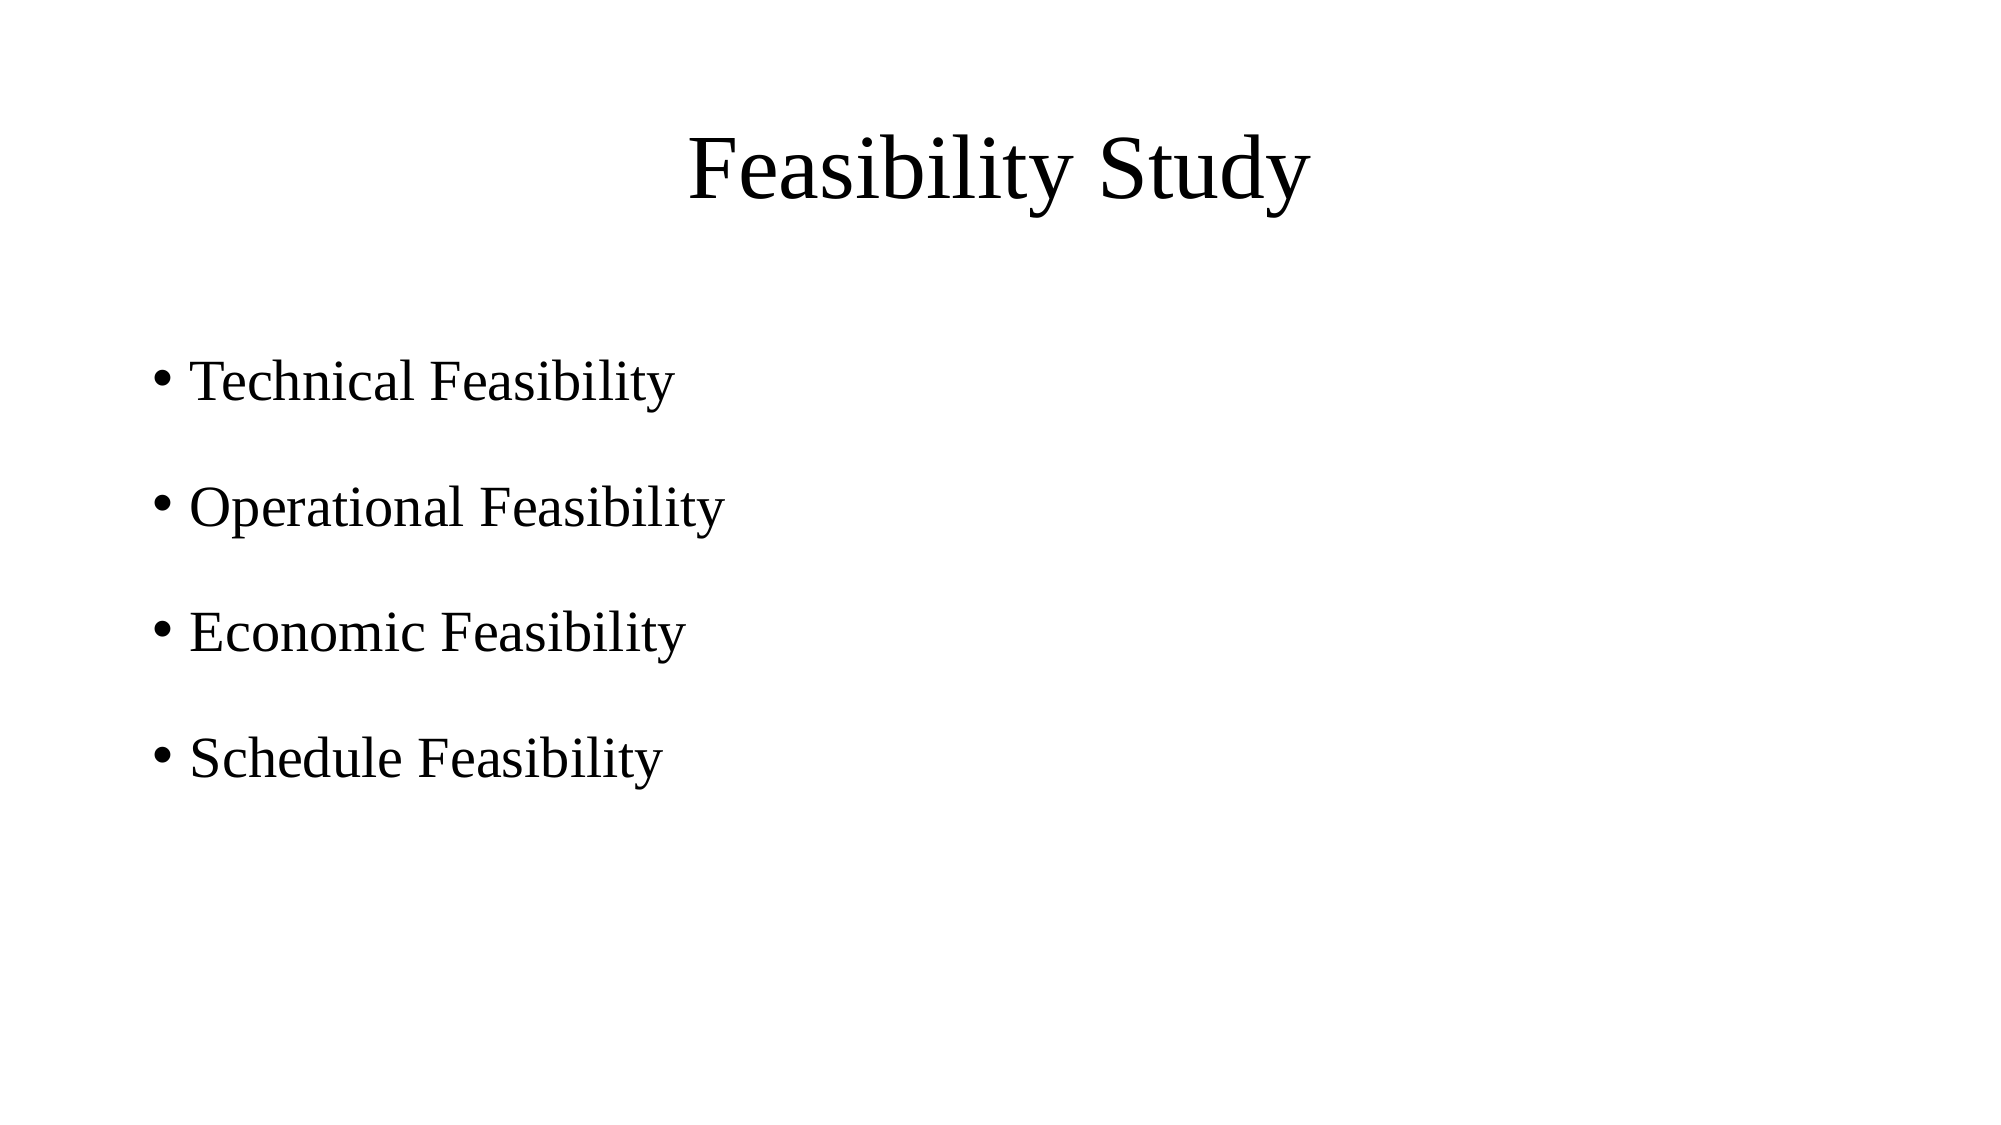

# Feasibility Study
Technical Feasibility
Operational Feasibility
Economic Feasibility
Schedule Feasibility
8